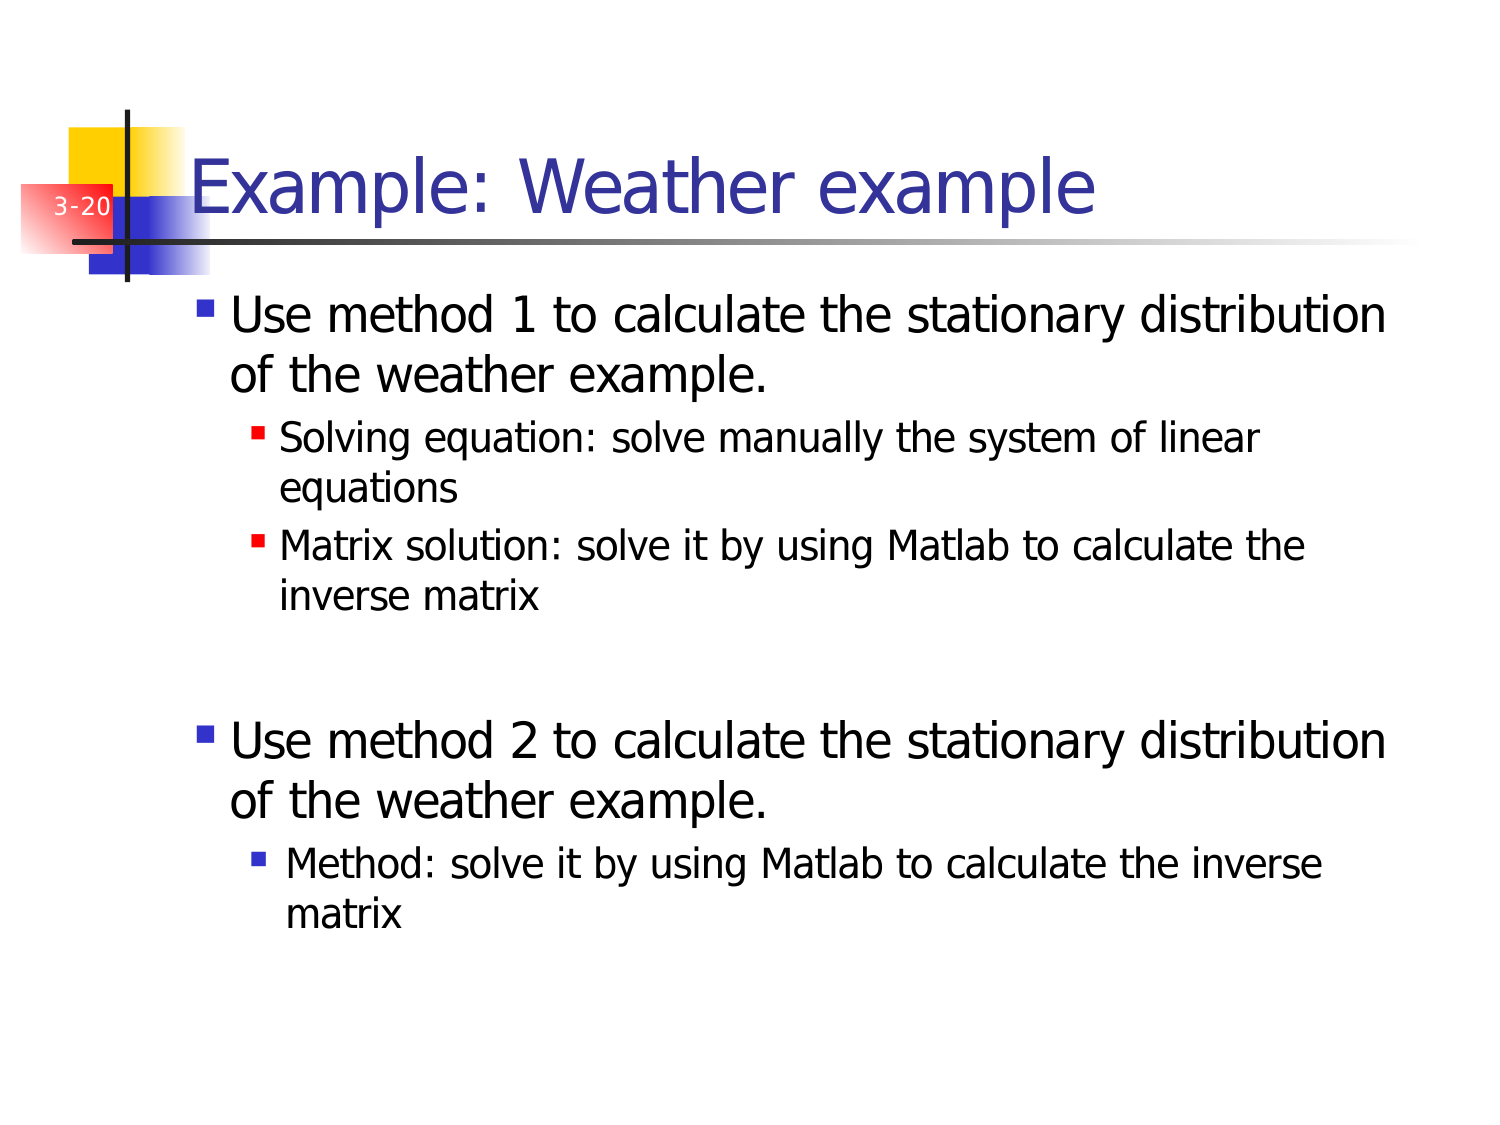

# Example: Weather example
3-20
Use method 1 to calculate the stationary distribution of the weather example.
Solving equation: solve manually the system of linear equations
Matrix solution: solve it by using Matlab to calculate the inverse matrix

Use method 2 to calculate the stationary distribution of the weather example.
Method: solve it by using Matlab to calculate the inverse matrix